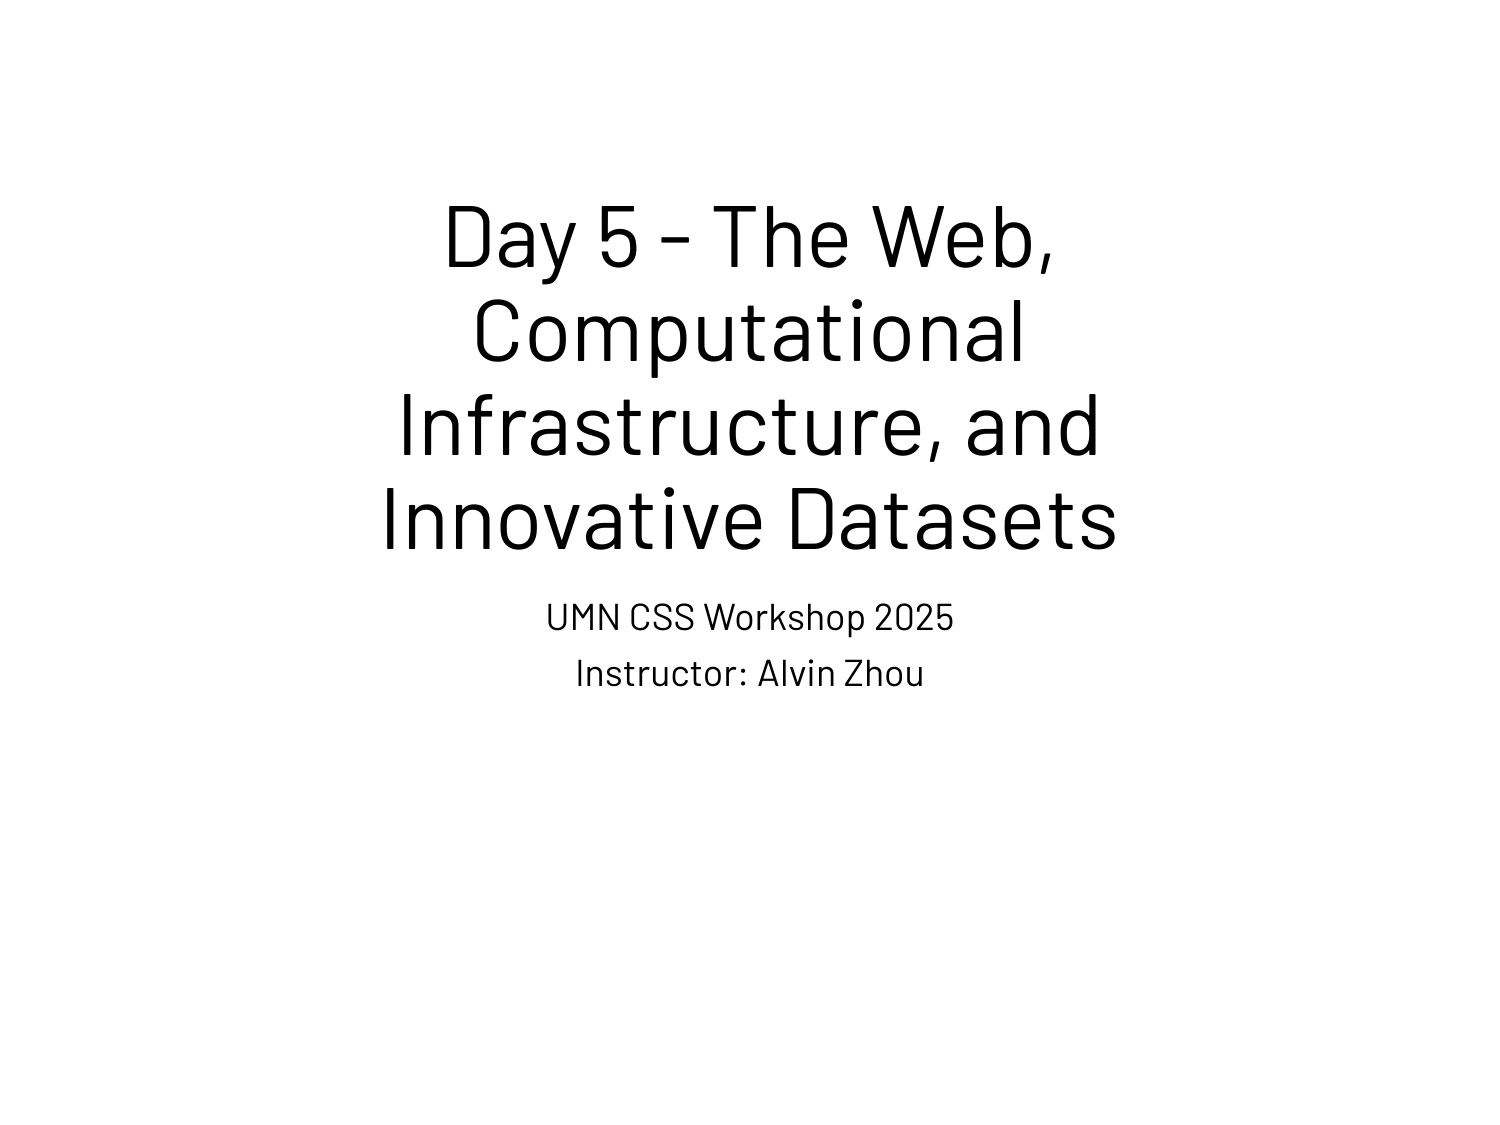

# Day 5 - The Web, Computational Infrastructure, and Innovative Datasets
UMN CSS Workshop 2025
Instructor: Alvin Zhou